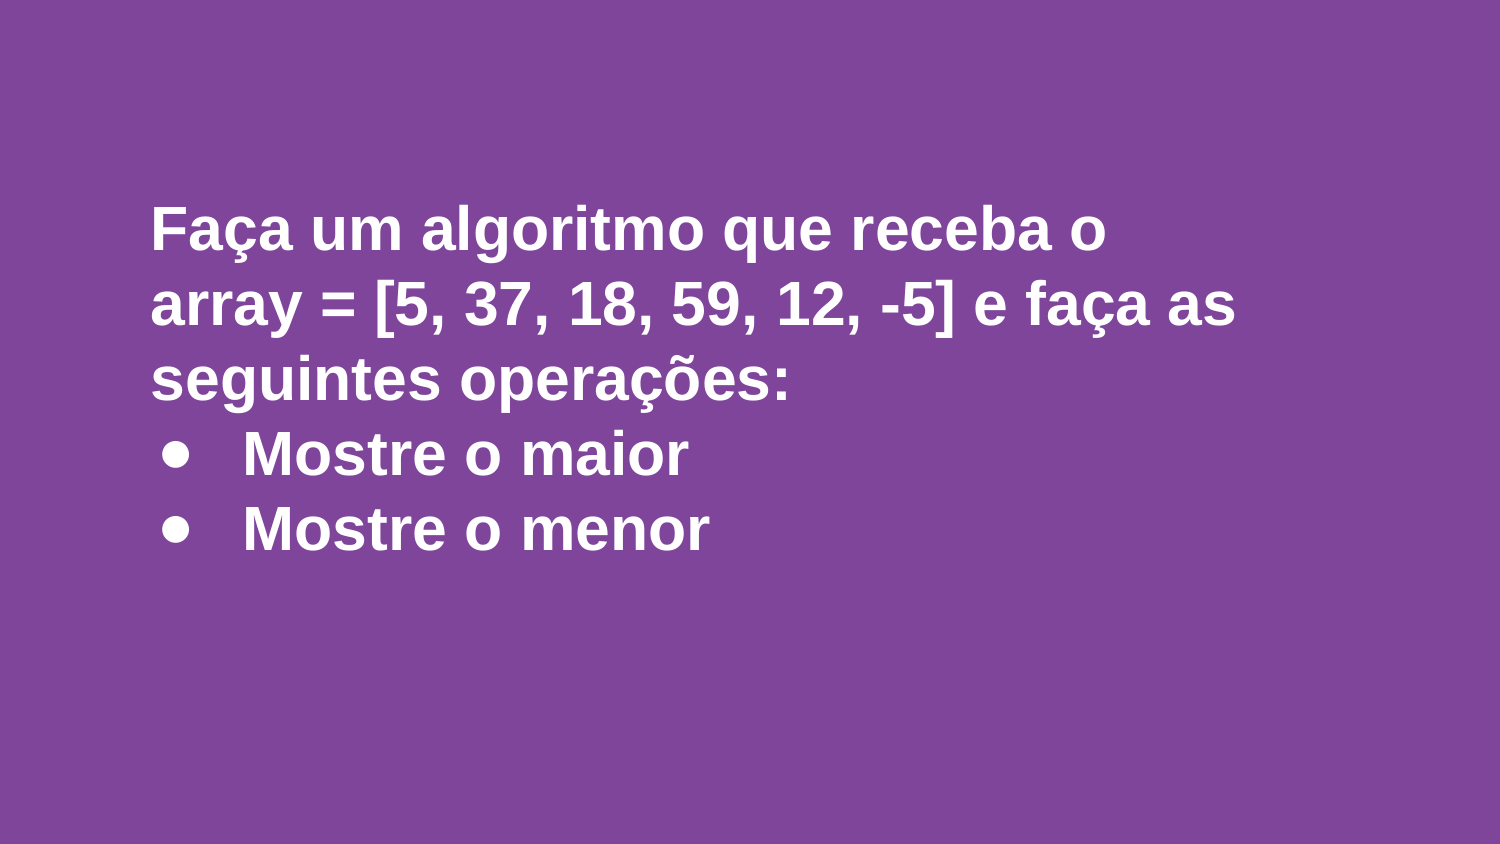

Faça um algoritmo que receba o
array = [5, 37, 18, 59, 12, -5] e faça as seguintes operações:
 Mostre o maior
 Mostre o menor